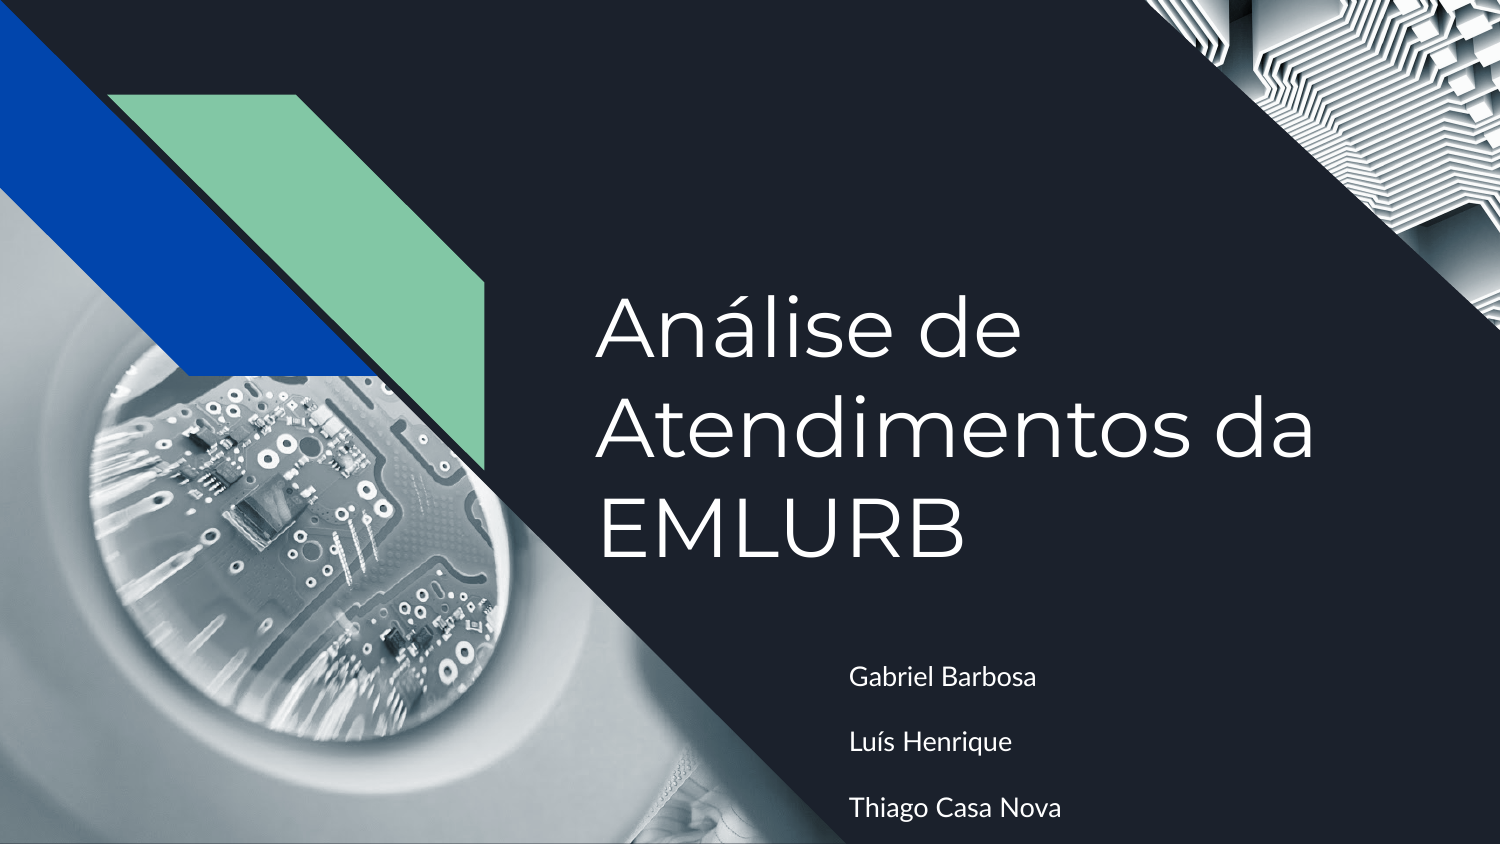

# Análise de Atendimentos da EMLURB
Gabriel Barbosa
Luís Henrique
Thiago Casa Nova